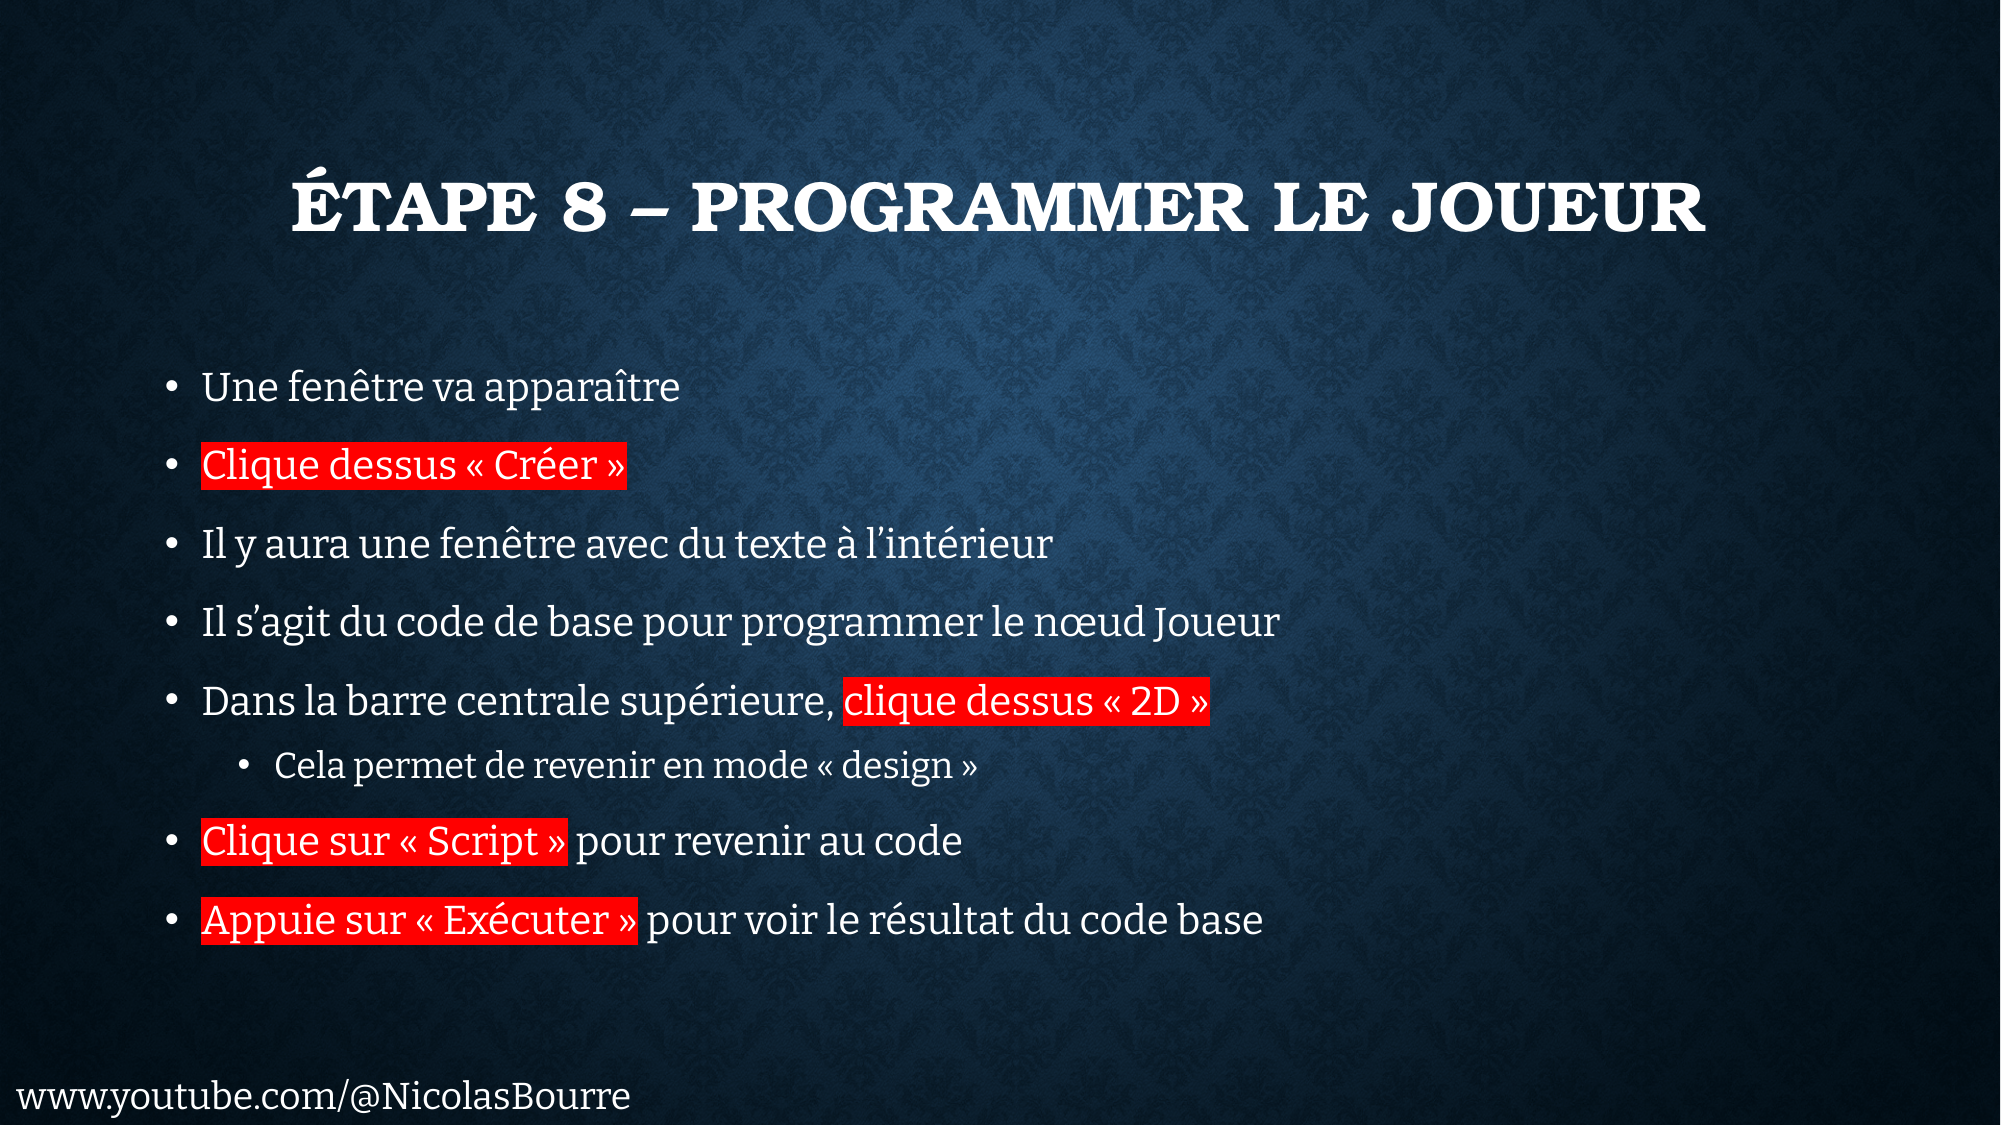

# Étape 8 – Programmer le joueur
Une fenêtre va apparaître
Clique dessus « Créer »
Il y aura une fenêtre avec du texte à l’intérieur
Il s’agit du code de base pour programmer le nœud Joueur
Dans la barre centrale supérieure, clique dessus « 2D »
Cela permet de revenir en mode « design »
Clique sur « Script » pour revenir au code
Appuie sur « Exécuter » pour voir le résultat du code base